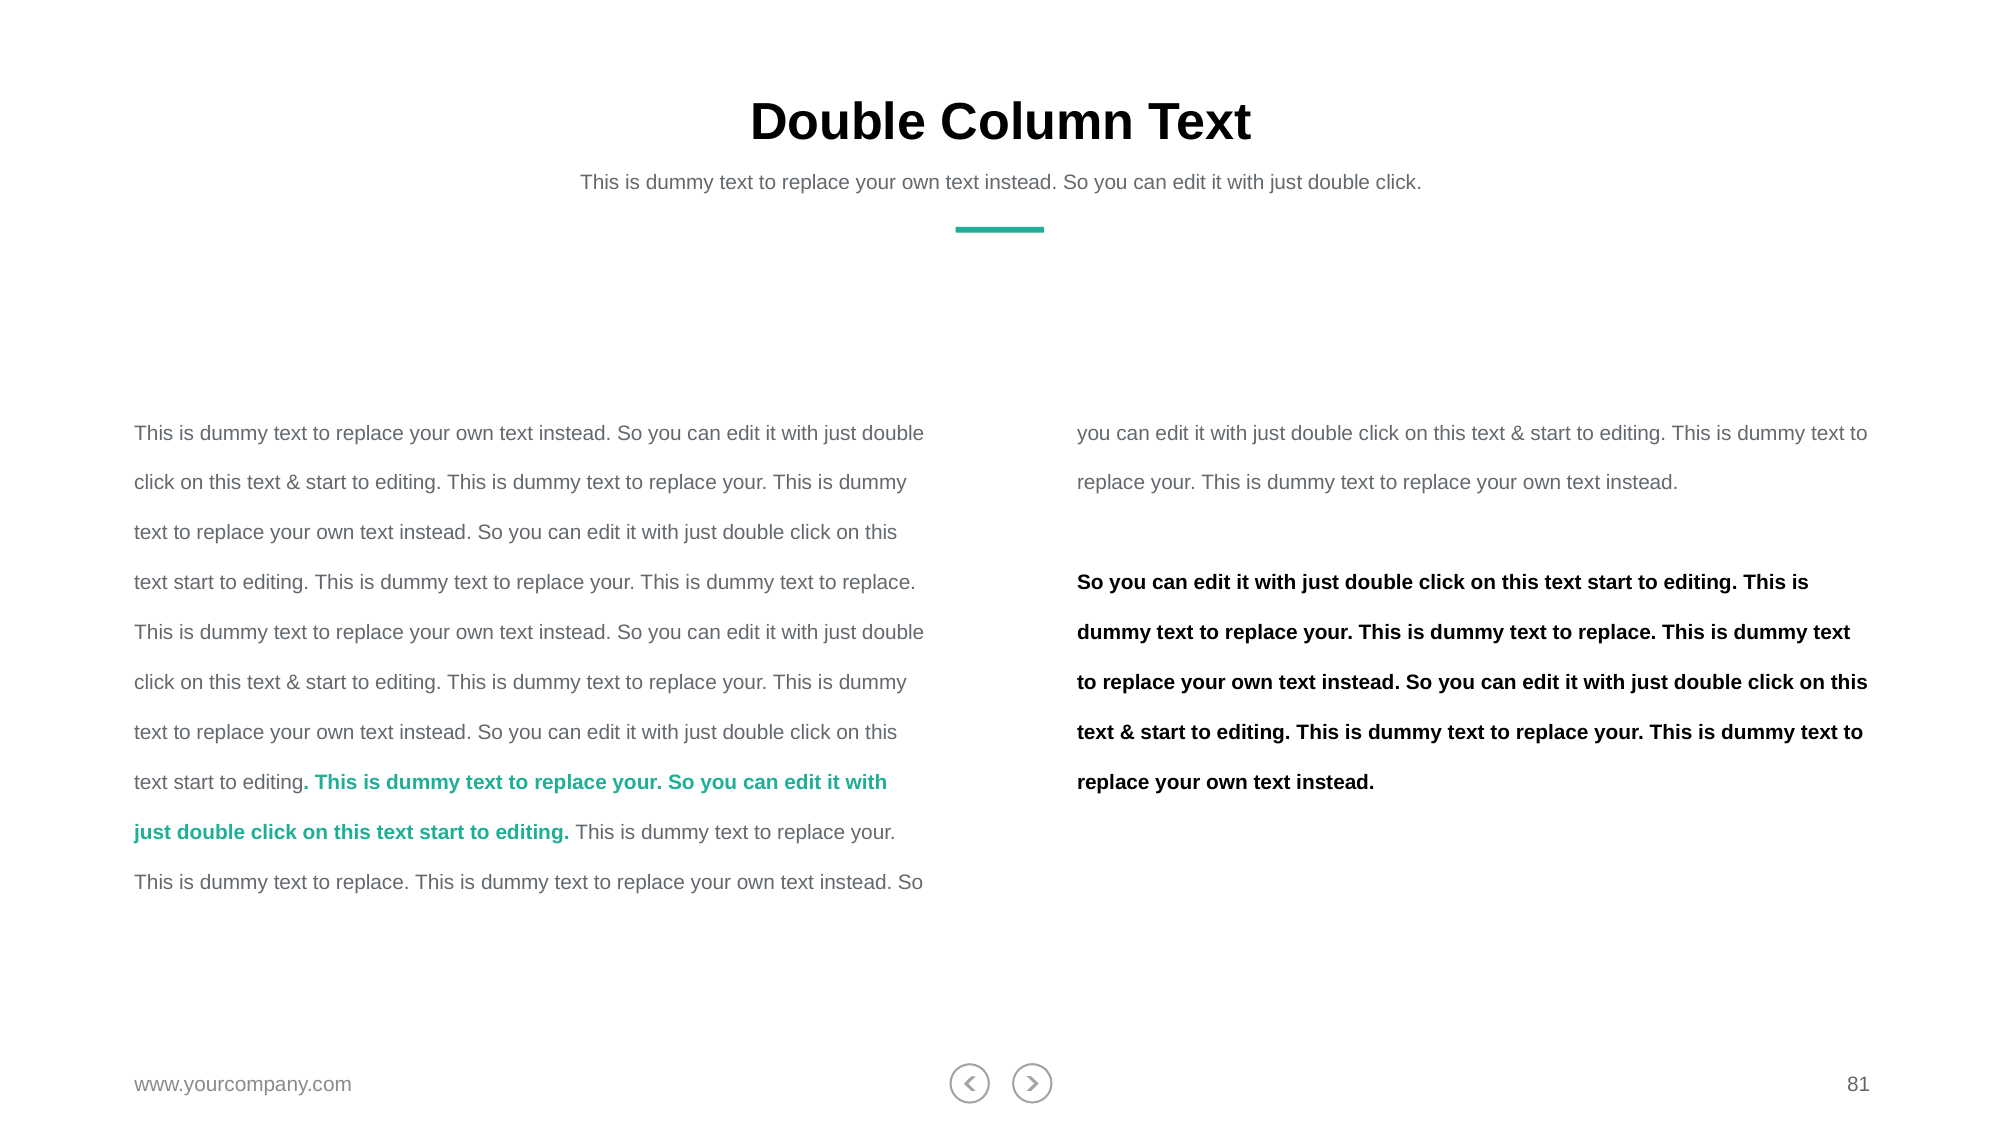

# Double Column Text
This is dummy text to replace your own text instead. So you can edit it with just double click.
This is dummy text to replace your own text instead. So you can edit it with just double click on this text & start to editing. This is dummy text to replace your. This is dummy text to replace your own text instead. So you can edit it with just double click on this text start to editing. This is dummy text to replace your. This is dummy text to replace. This is dummy text to replace your own text instead. So you can edit it with just double click on this text & start to editing. This is dummy text to replace your. This is dummy text to replace your own text instead. So you can edit it with just double click on this text start to editing. This is dummy text to replace your. So you can edit it with just double click on this text start to editing. This is dummy text to replace your. This is dummy text to replace. This is dummy text to replace your own text instead. So you can edit it with just double click on this text & start to editing. This is dummy text to replace your. This is dummy text to replace your own text instead.

So you can edit it with just double click on this text start to editing. This is dummy text to replace your. This is dummy text to replace. This is dummy text to replace your own text instead. So you can edit it with just double click on this text & start to editing. This is dummy text to replace your. This is dummy text to replace your own text instead.
www.yourcompany.com
81